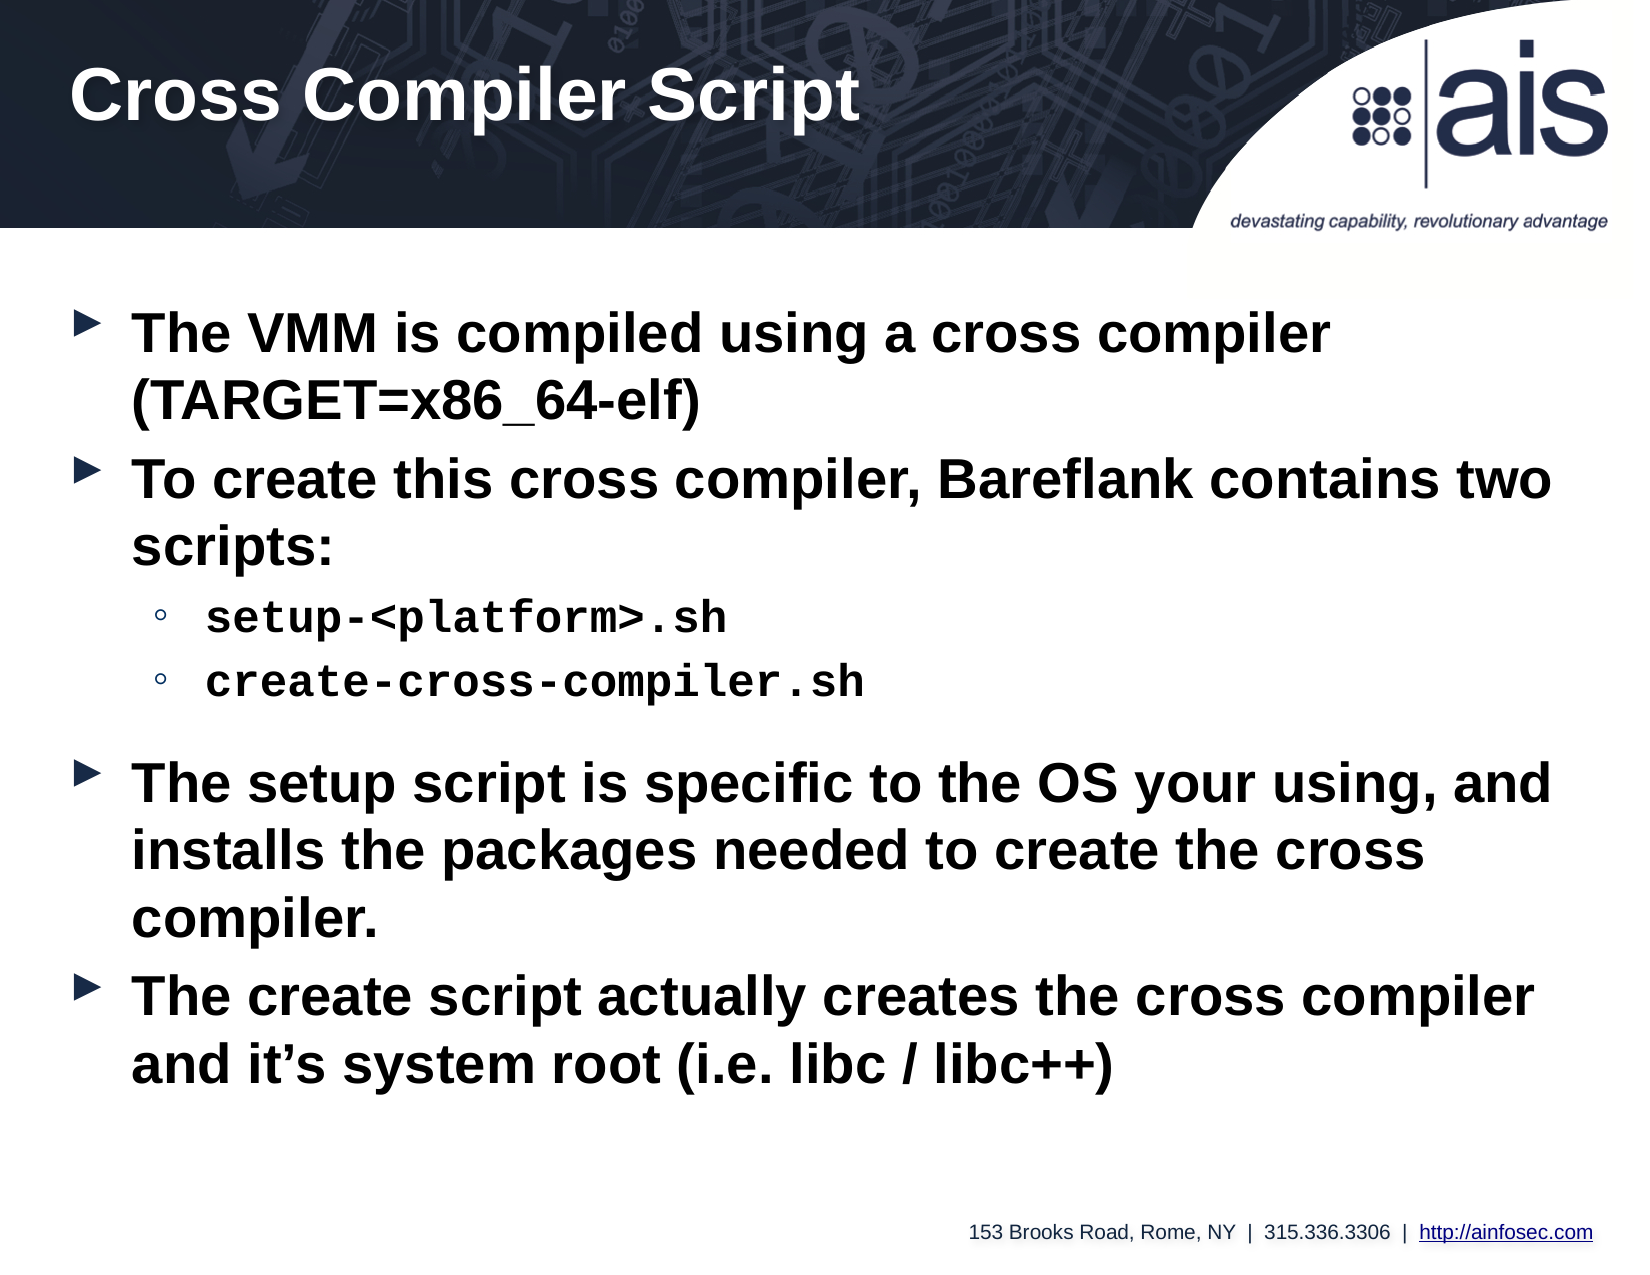

Cross Compiler Script

The VMM is compiled using a cross compiler (TARGET=x86_64-elf)
To create this cross compiler, Bareflank contains two scripts:
setup-<platform>.sh
create-cross-compiler.sh

The setup script is specific to the OS your using, and installs the packages needed to create the cross compiler.
The create script actually creates the cross compiler and it’s system root (i.e. libc / libc++)